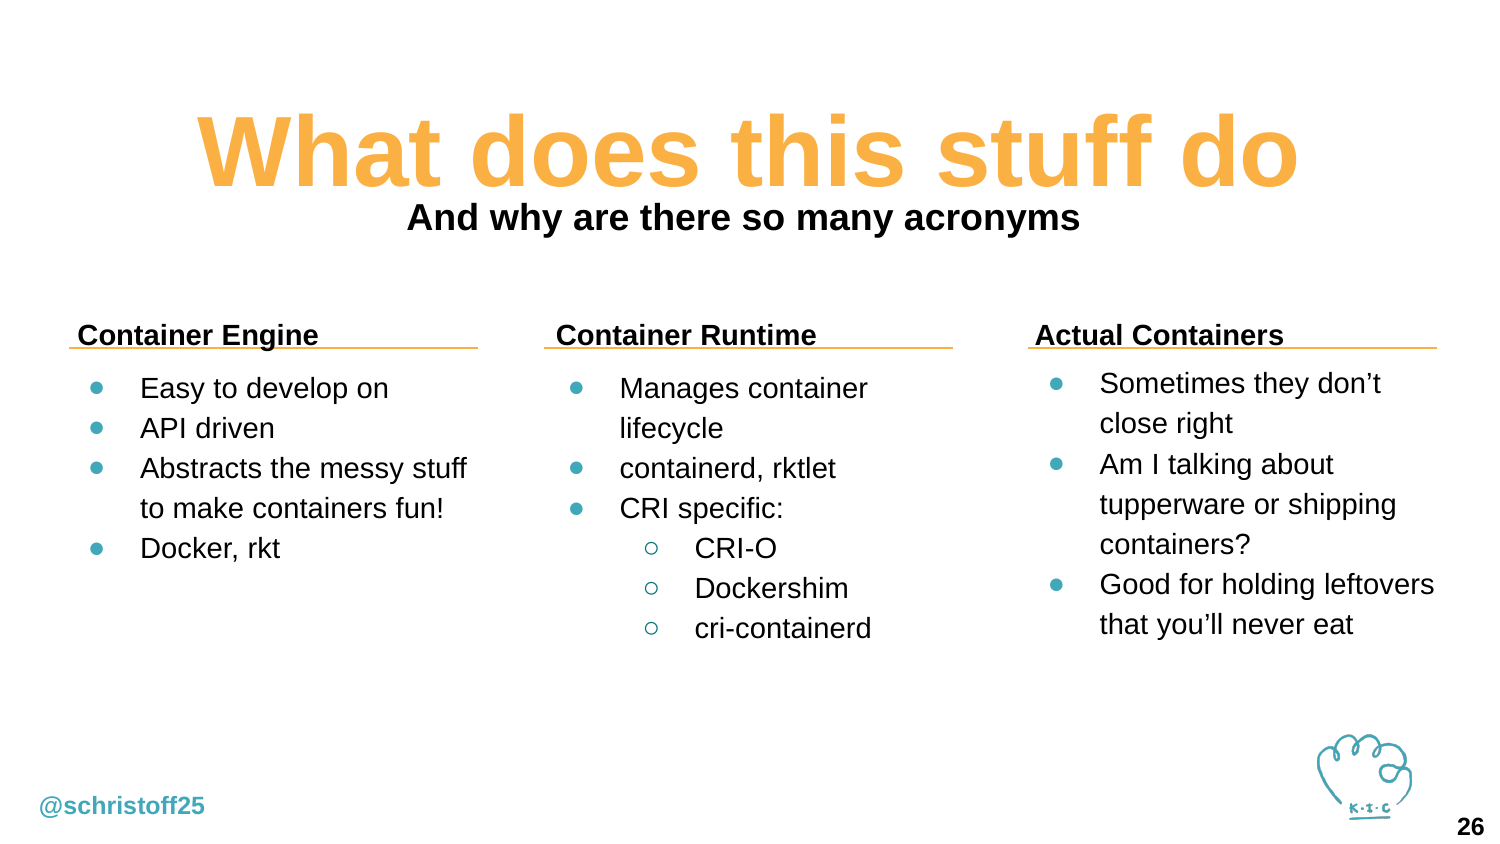

# What does this stuff do
And why are there so many acronyms
Container Engine
Container Runtime
Actual Containers
Sometimes they don’t close right
Am I talking about tupperware or shipping containers?
Good for holding leftovers that you’ll never eat

Manages container lifecycle
containerd, rktlet
CRI specific:
CRI-O
Dockershim
cri-containerd
Easy to develop on
API driven
Abstracts the messy stuff to make containers fun!
Docker, rkt

@schristoff25
26